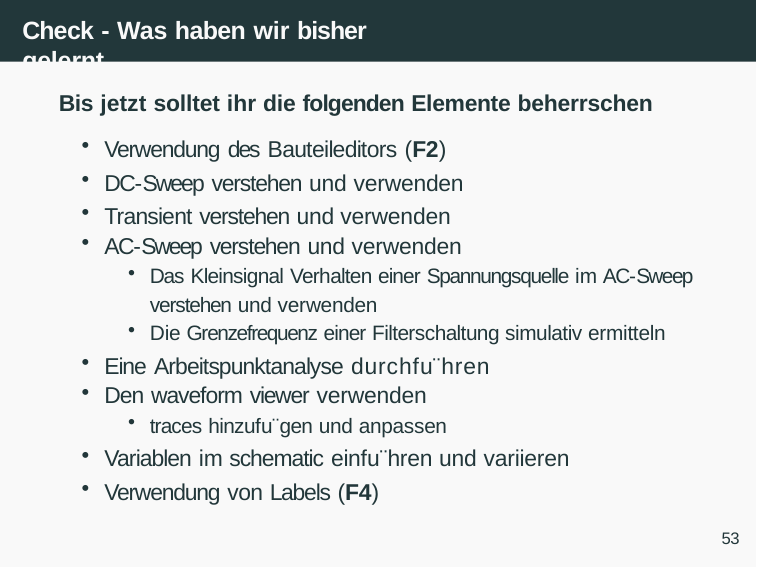

# Check - Was haben wir bisher gelernt
Bis jetzt solltet ihr die folgenden Elemente beherrschen
Verwendung des Bauteileditors (F2)
DC-Sweep verstehen und verwenden
Transient verstehen und verwenden
AC-Sweep verstehen und verwenden
Das Kleinsignal Verhalten einer Spannungsquelle im AC-Sweep verstehen und verwenden
Die Grenzefrequenz einer Filterschaltung simulativ ermitteln
Eine Arbeitspunktanalyse durchfu¨hren
Den waveform viewer verwenden
traces hinzufu¨gen und anpassen
Variablen im schematic einfu¨hren und variieren
Verwendung von Labels (F4)
53